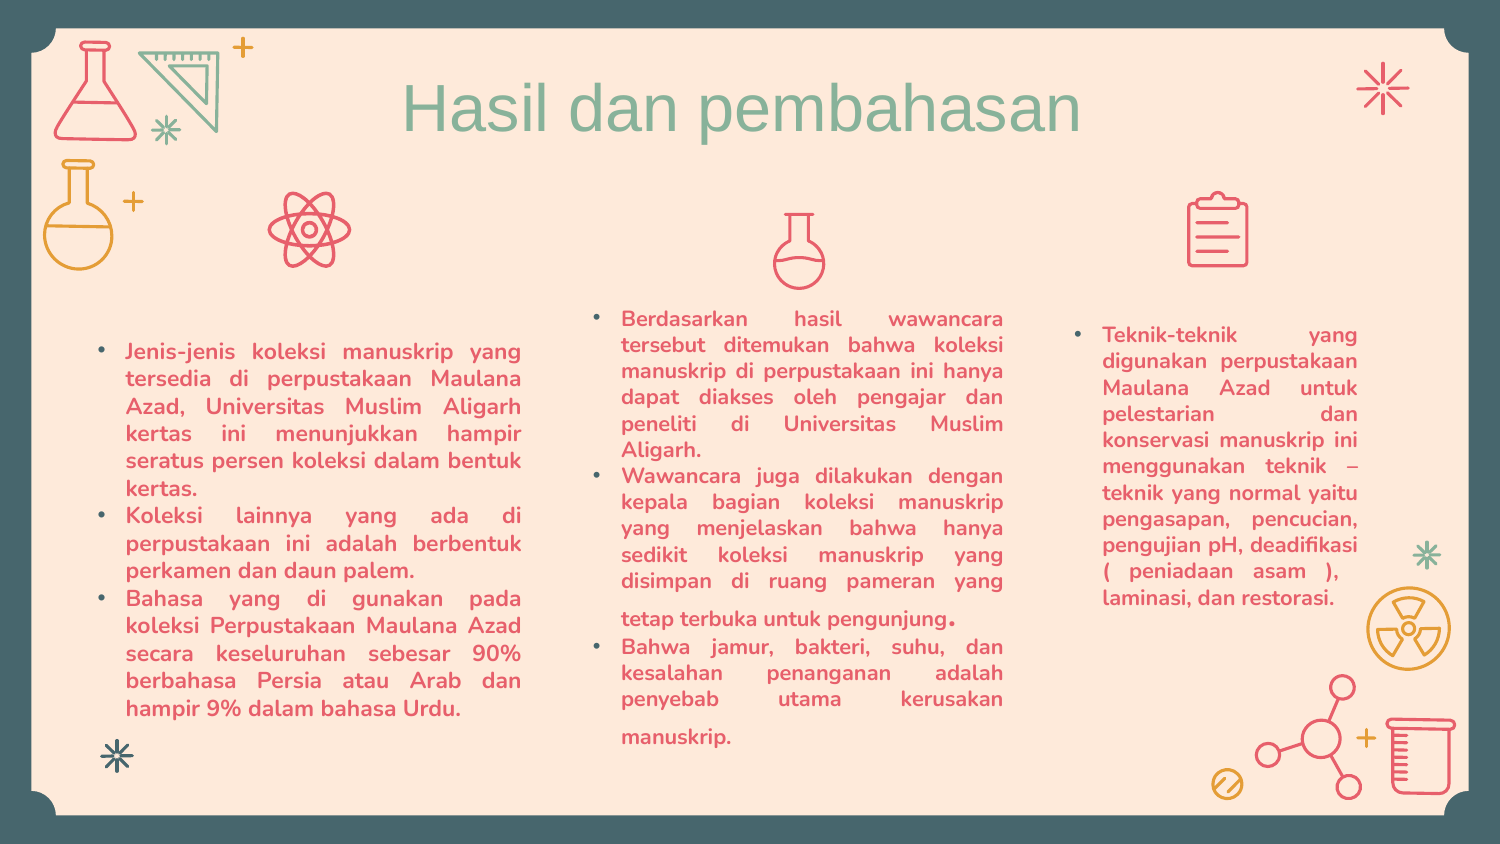

# Hasil dan pembahasan

Teknik-teknik yang digunakan perpustakaan Maulana Azad untuk pelestarian dan konservasi manuskrip ini menggunakan teknik – teknik yang normal yaitu pengasapan, pencucian, pengujian pH, deadifikasi ( peniadaan asam ),  laminasi, dan restorasi.

Berdasarkan hasil wawancara tersebut ditemukan bahwa koleksi manuskrip di perpustakaan ini hanya dapat diakses oleh pengajar dan peneliti di Universitas Muslim Aligarh.
Wawancara juga dilakukan dengan kepala bagian koleksi manuskrip yang menjelaskan bahwa hanya sedikit koleksi manuskrip yang disimpan di ruang pameran yang tetap terbuka untuk pengunjung.
Bahwa jamur, bakteri, suhu, dan kesalahan penanganan adalah penyebab utama kerusakan manuskrip.

Jenis-jenis koleksi manuskrip yang tersedia di perpustakaan Maulana Azad, Universitas Muslim Aligarh kertas ini menunjukkan hampir seratus persen koleksi dalam bentuk kertas.
Koleksi lainnya yang ada di perpustakaan ini adalah berbentuk perkamen dan daun palem.
Bahasa yang di gunakan pada koleksi Perpustakaan Maulana Azad secara keseluruhan sebesar 90% berbahasa Persia atau Arab dan hampir 9% dalam bahasa Urdu.